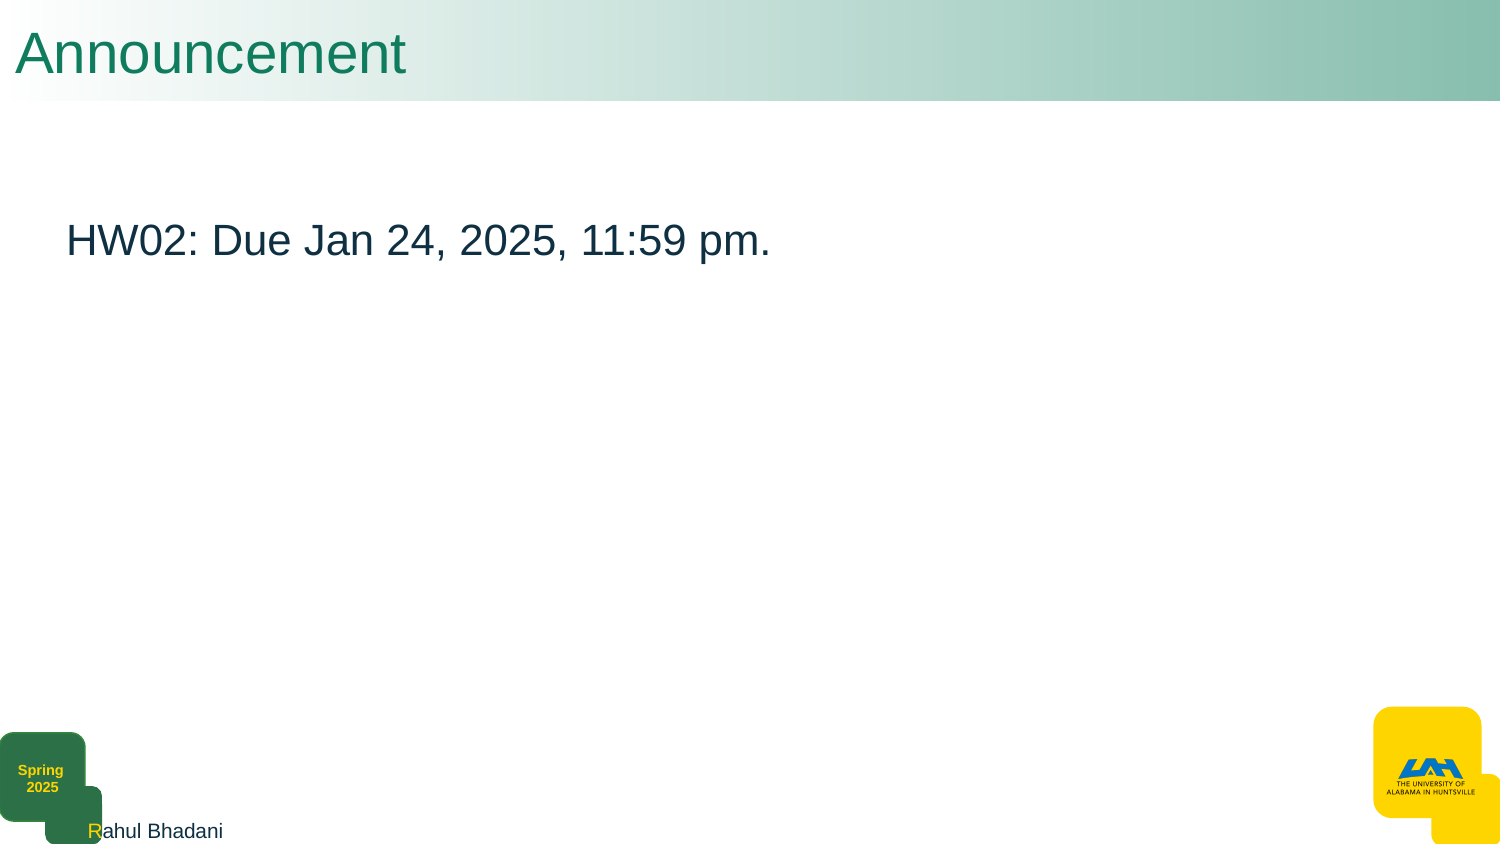

# Announcement
HW02: Due Jan 24, 2025, 11:59 pm.